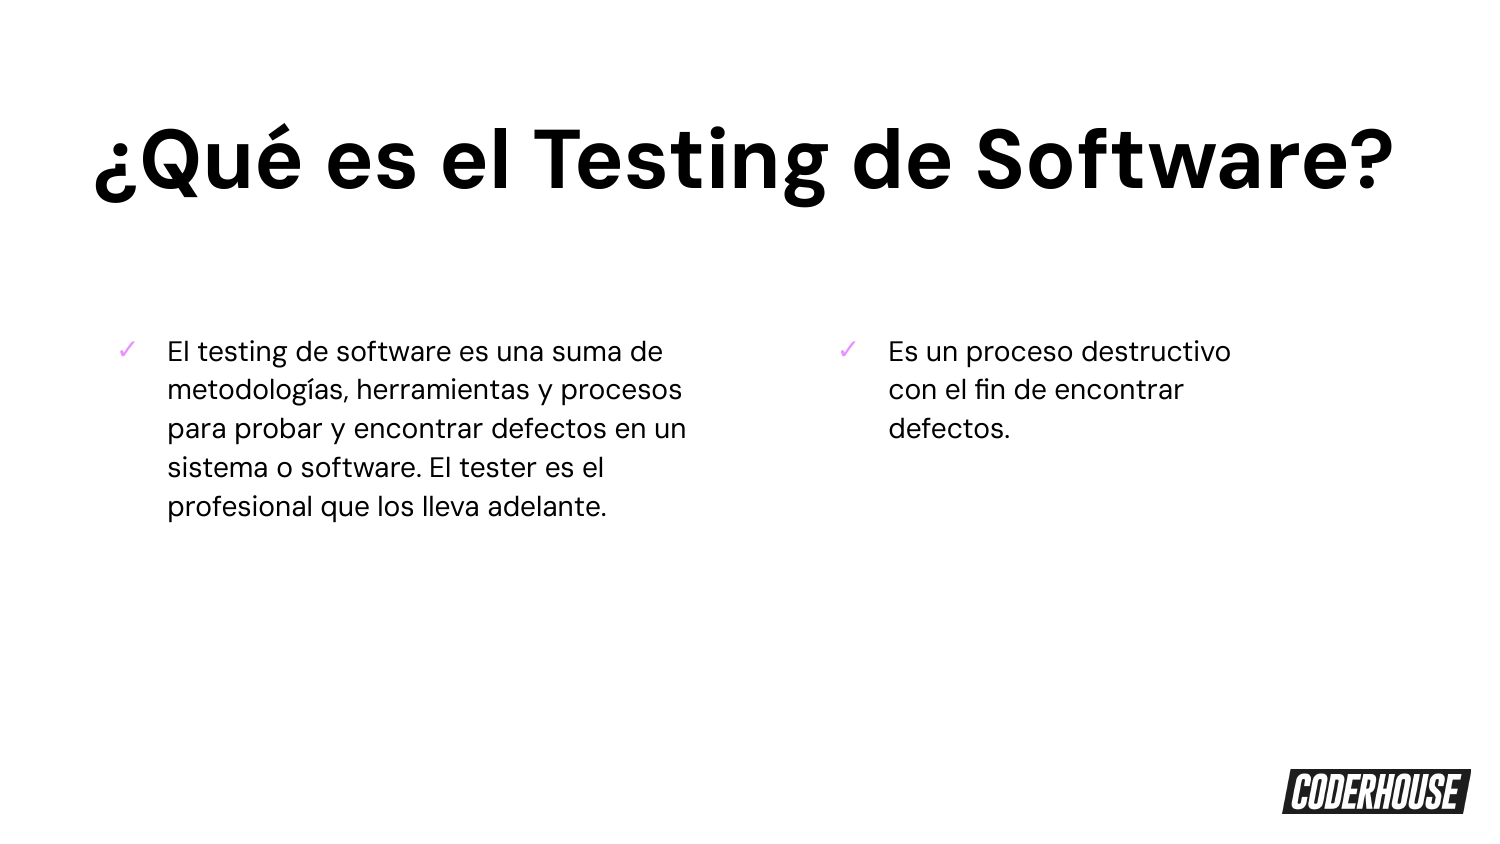

¿Qué es el Testing de Software?
El testing de software es una suma de metodologías, herramientas y procesos para probar y encontrar defectos en un sistema o software. El tester es el profesional que los lleva adelante.
Es un proceso destructivo con el fin de encontrar defectos.